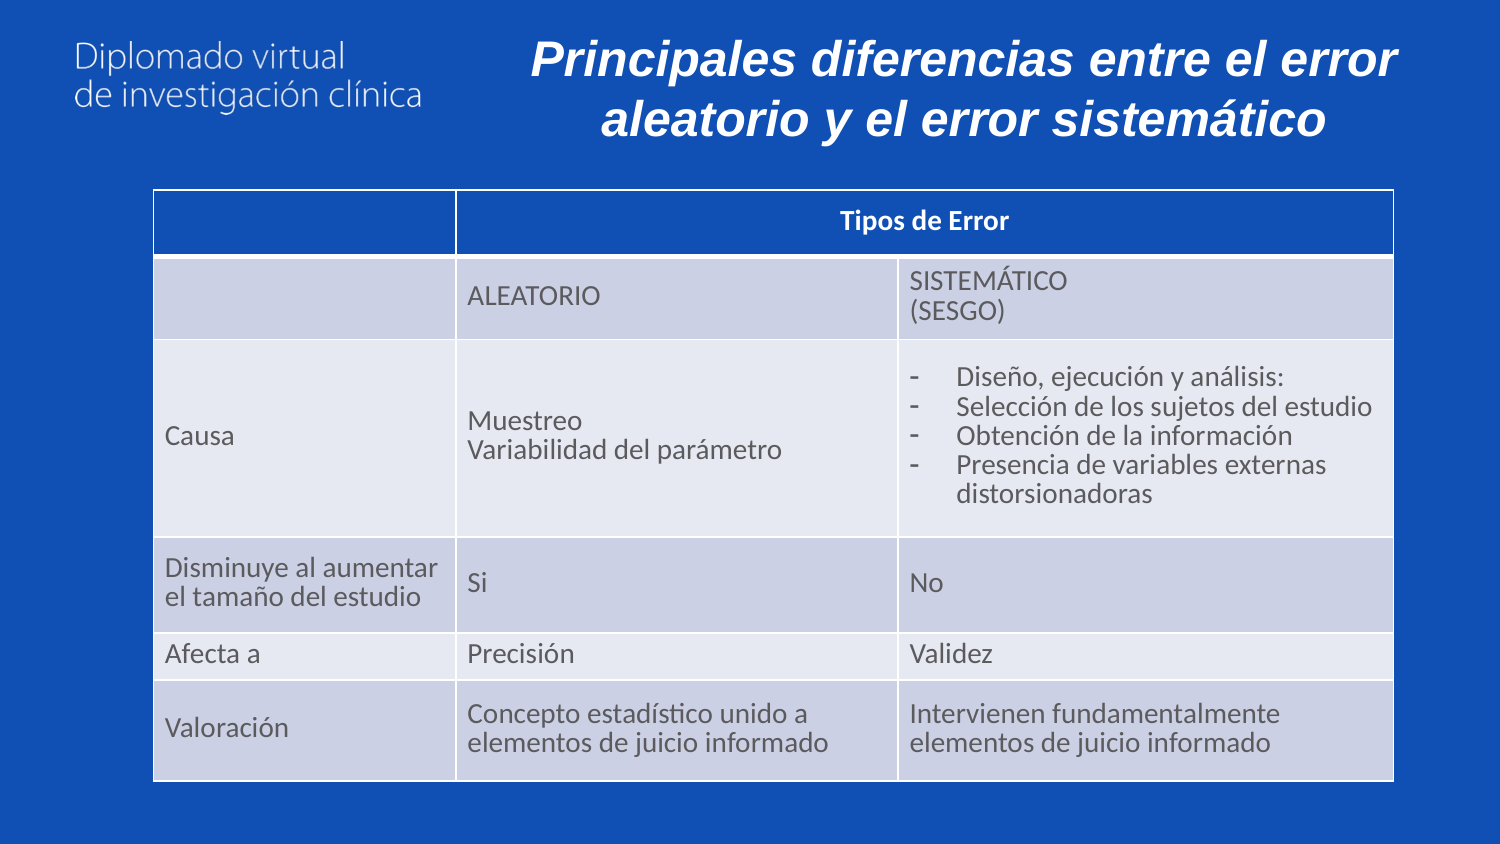

# Principales diferencias entre el error aleatorio y el error sistemático
|  | Tipos de Error |  |
| --- | --- | --- |
|  | ALEATORIO | SISTEMÁTICO (SESGO) |
| Causa | Muestreo Variabilidad del parámetro | Diseño, ejecución y análisis: Selección de los sujetos del estudio Obtención de la información Presencia de variables externas distorsionadoras |
| Disminuye al aumentar el tamaño del estudio | Si | No |
| Afecta a | Precisión | Validez |
| Valoración | Concepto estadístico unido a elementos de juicio informado | Intervienen fundamentalmente elementos de juicio informado |